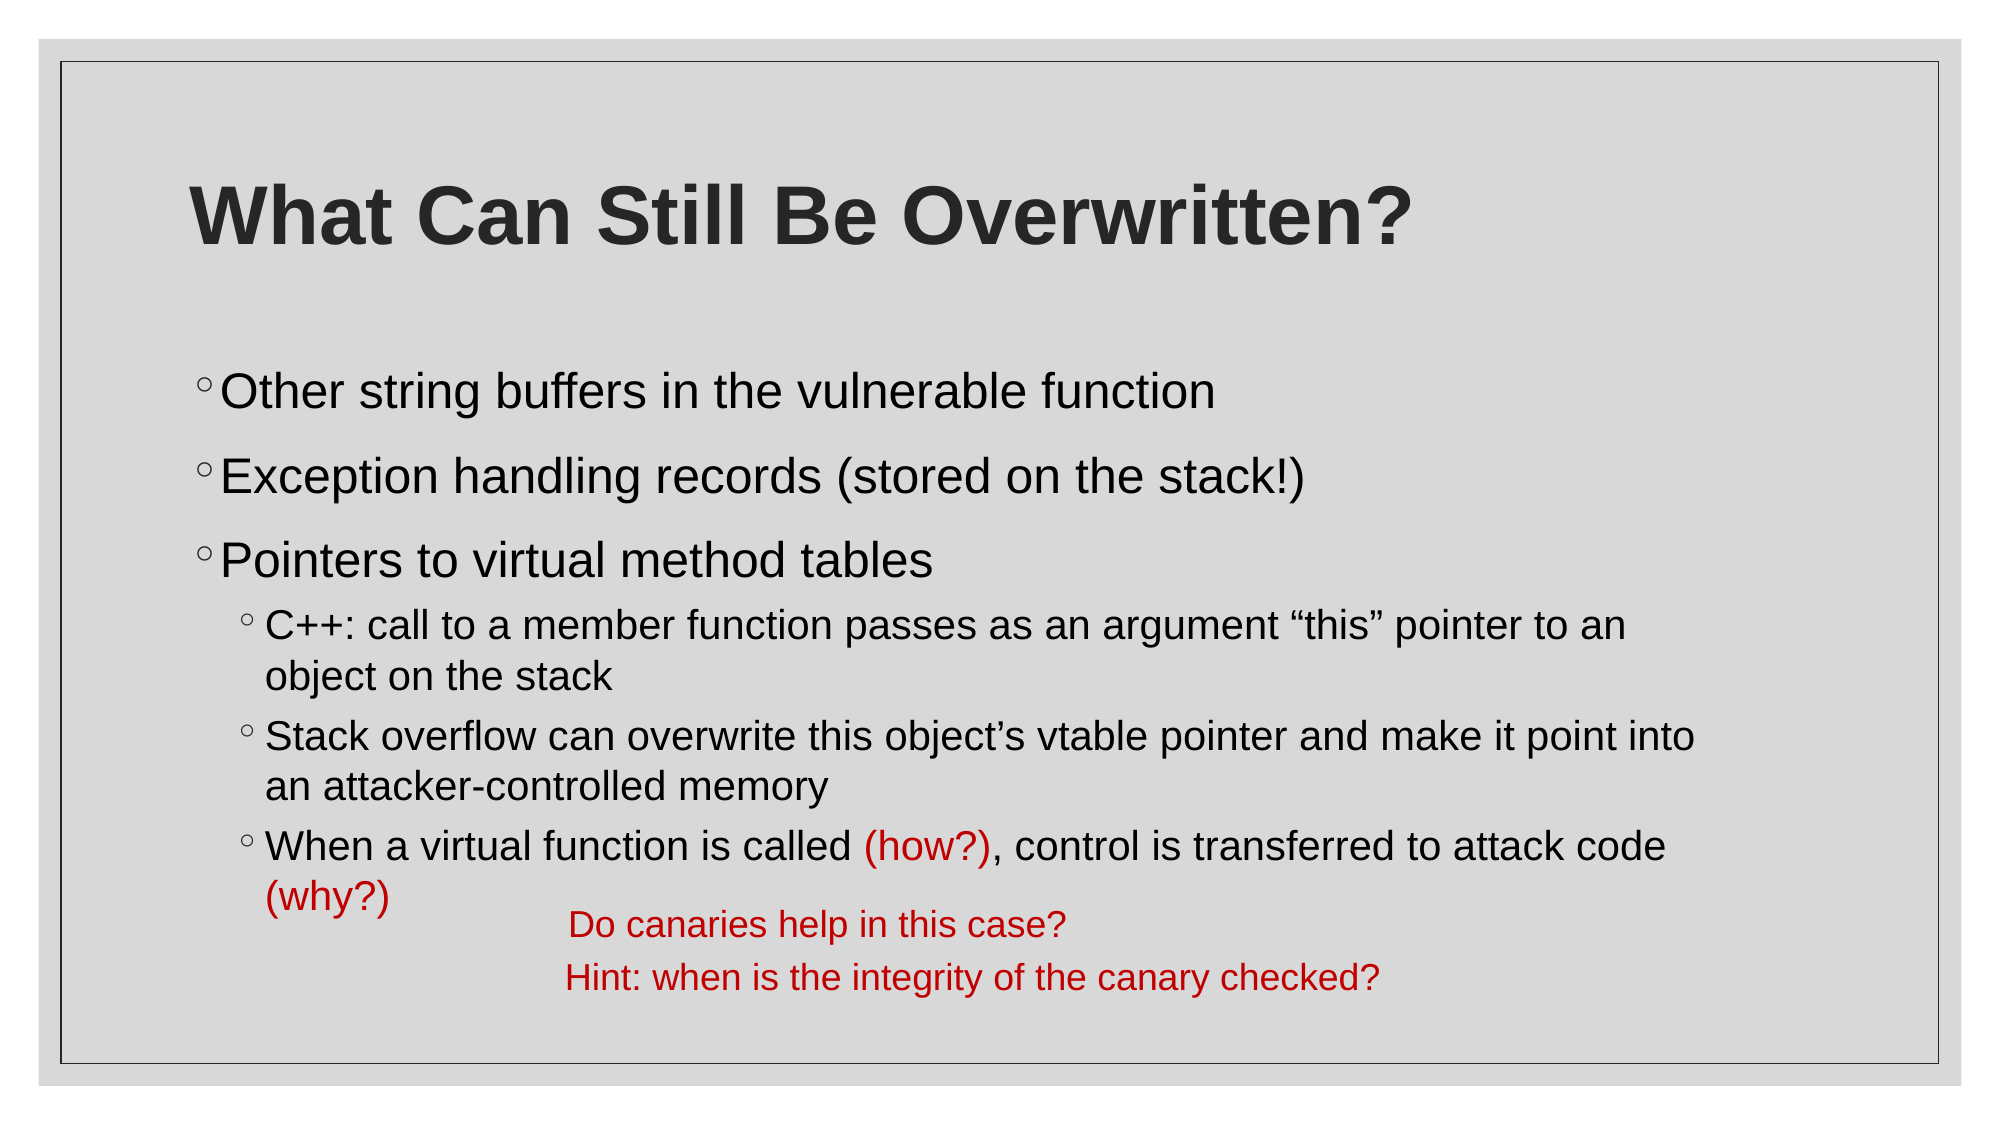

# What Can Still Be Overwritten?
Other string buffers in the vulnerable function
Exception handling records (stored on the stack!)
Pointers to virtual method tables
C++: call to a member function passes as an argument “this” pointer to an object on the stack
Stack overflow can overwrite this object’s vtable pointer and make it point into an attacker-controlled memory
When a virtual function is called (how?), control is transferred to attack code (why?)
Do canaries help in this case?
 Hint: when is the integrity of the canary checked?